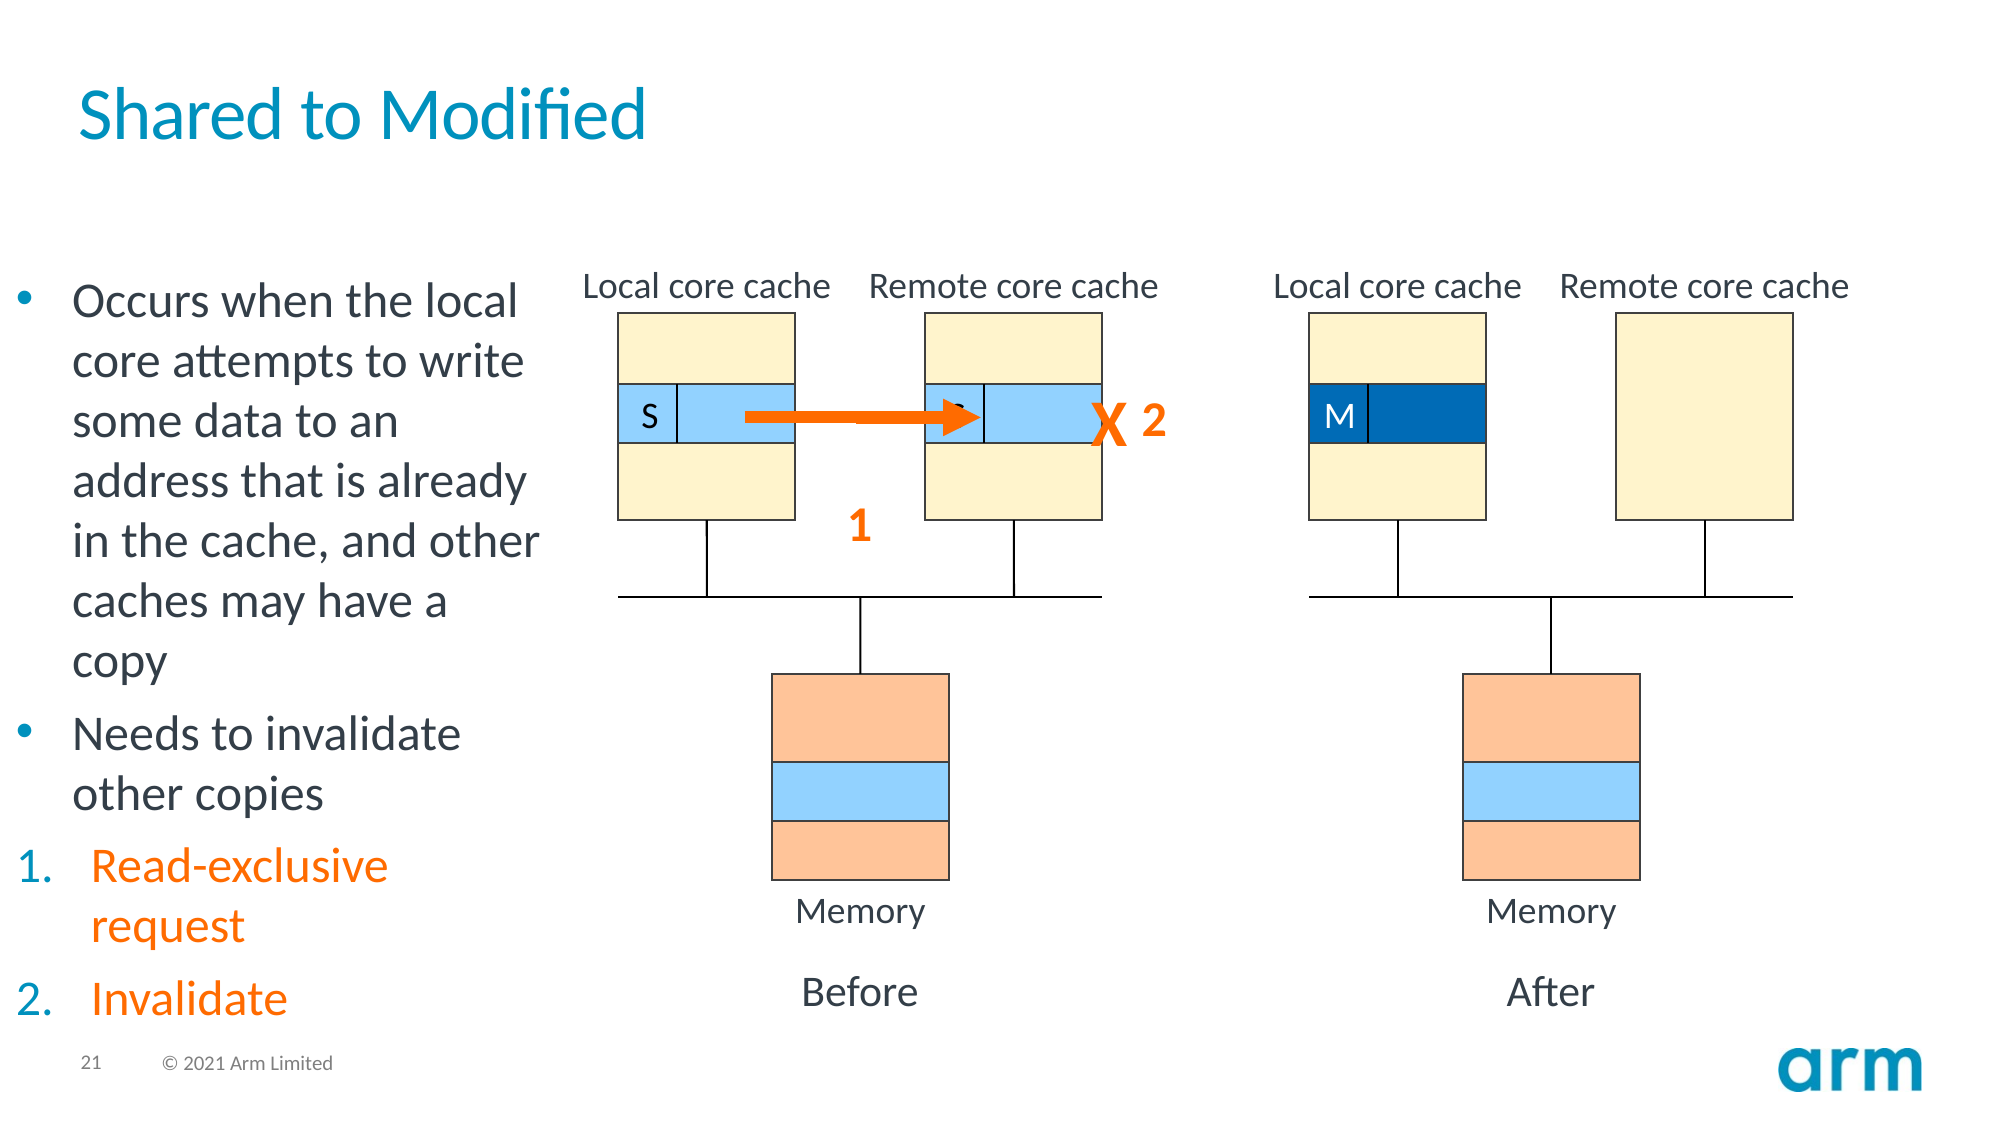

# Shared to Modified
Local core cache
Remote core cache
Local core cache
Remote core cache
Occurs when the local core attempts to write some data to an address that is already in the cache, and other caches may have a copy
Needs to invalidate other copies
Read-exclusive request
Invalidate

 S
 S
M
X
2
1

Memory
Memory
Before
After